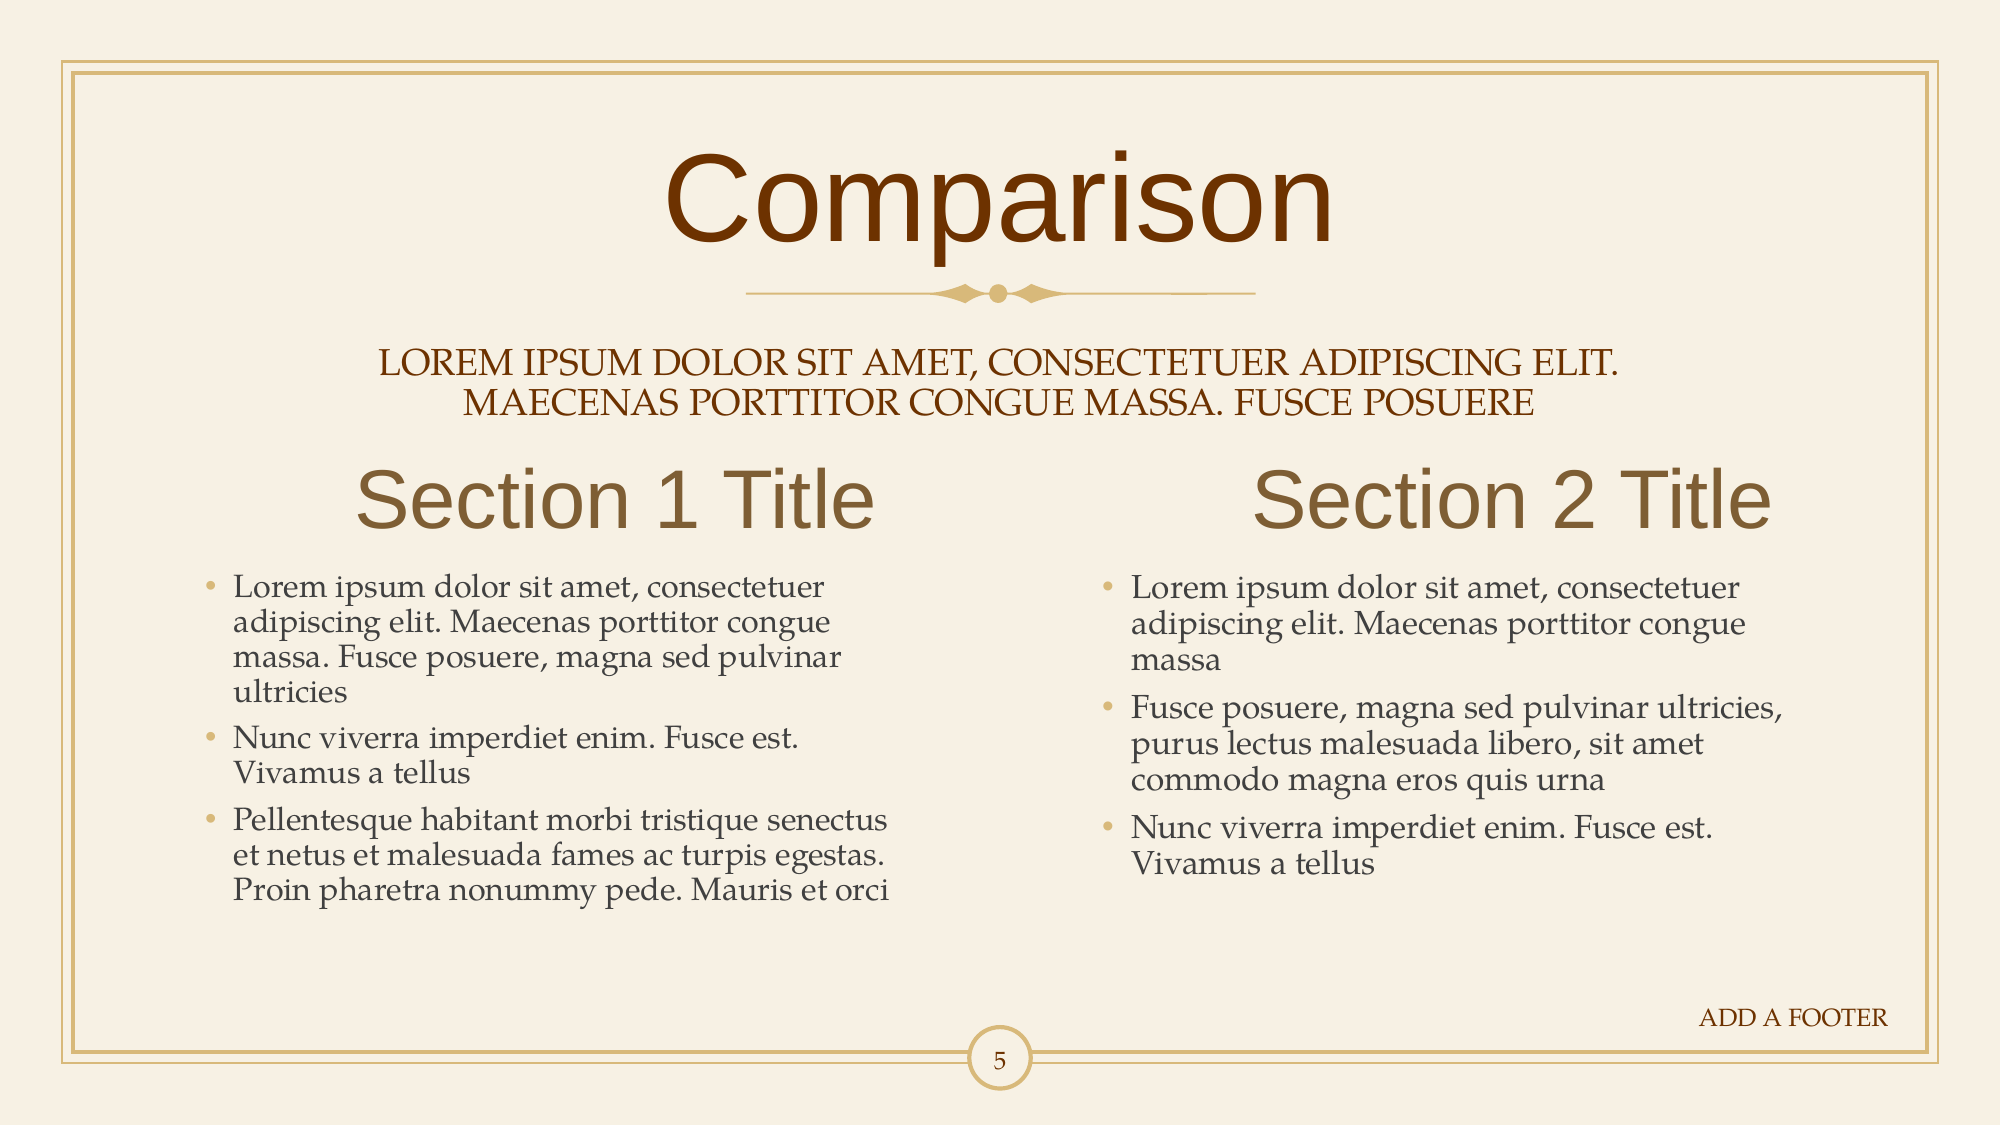

# Comparison
LOREM IPSUM DOLOR SIT AMET, CONSECTETUER ADIPISCING ELIT.
MAECENAS PORTTITOR CONGUE MASSA. FUSCE POSUERE
Section 1 Title
Section 2 Title
Lorem ipsum dolor sit amet, consectetuer adipiscing elit. Maecenas porttitor congue massa. Fusce posuere, magna sed pulvinar ultricies
Nunc viverra imperdiet enim. Fusce est. Vivamus a tellus
Pellentesque habitant morbi tristique senectus et netus et malesuada fames ac turpis egestas. Proin pharetra nonummy pede. Mauris et orci

Lorem ipsum dolor sit amet, consectetuer adipiscing elit. Maecenas porttitor congue massa
Fusce posuere, magna sed pulvinar ultricies, purus lectus malesuada libero, sit amet commodo magna eros quis urna
Nunc viverra imperdiet enim. Fusce est. Vivamus a tellus
ADD A FOOTER
5